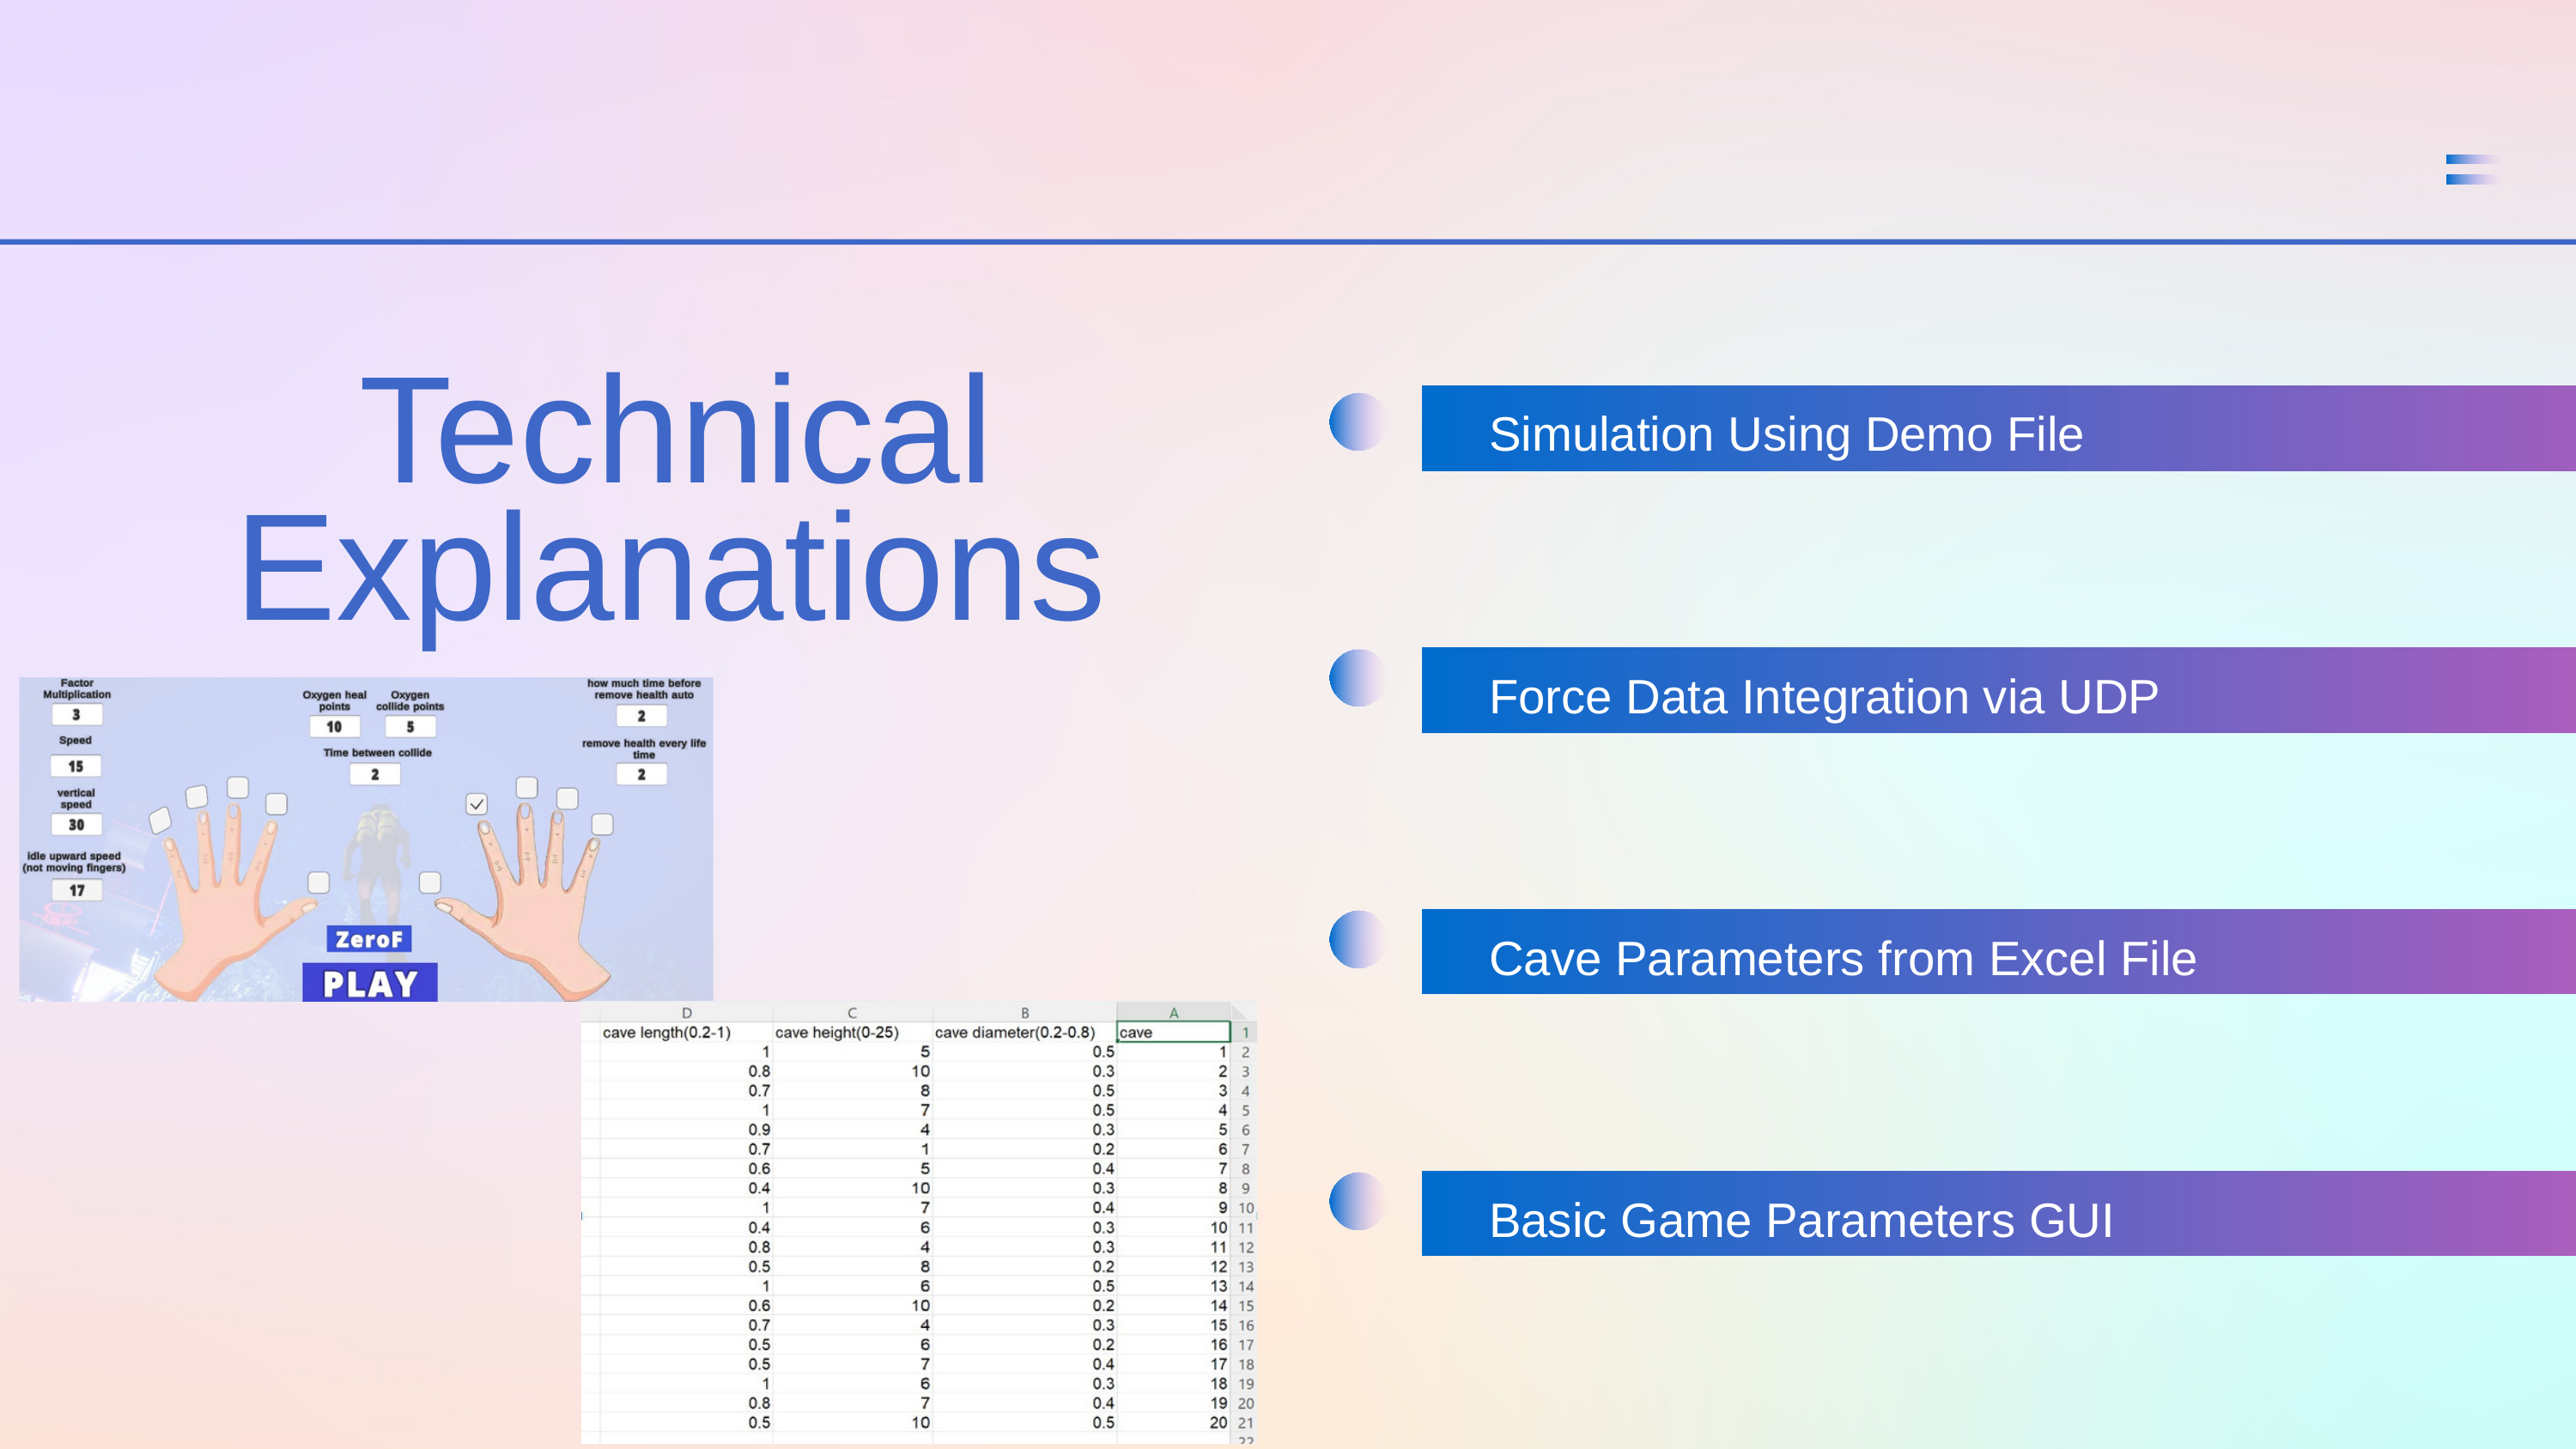

Technical

Simulation Using Demo File
Explanations

Force Data Integration via UDP

Cave Parameters from Excel File

Basic Game Parameters GUI